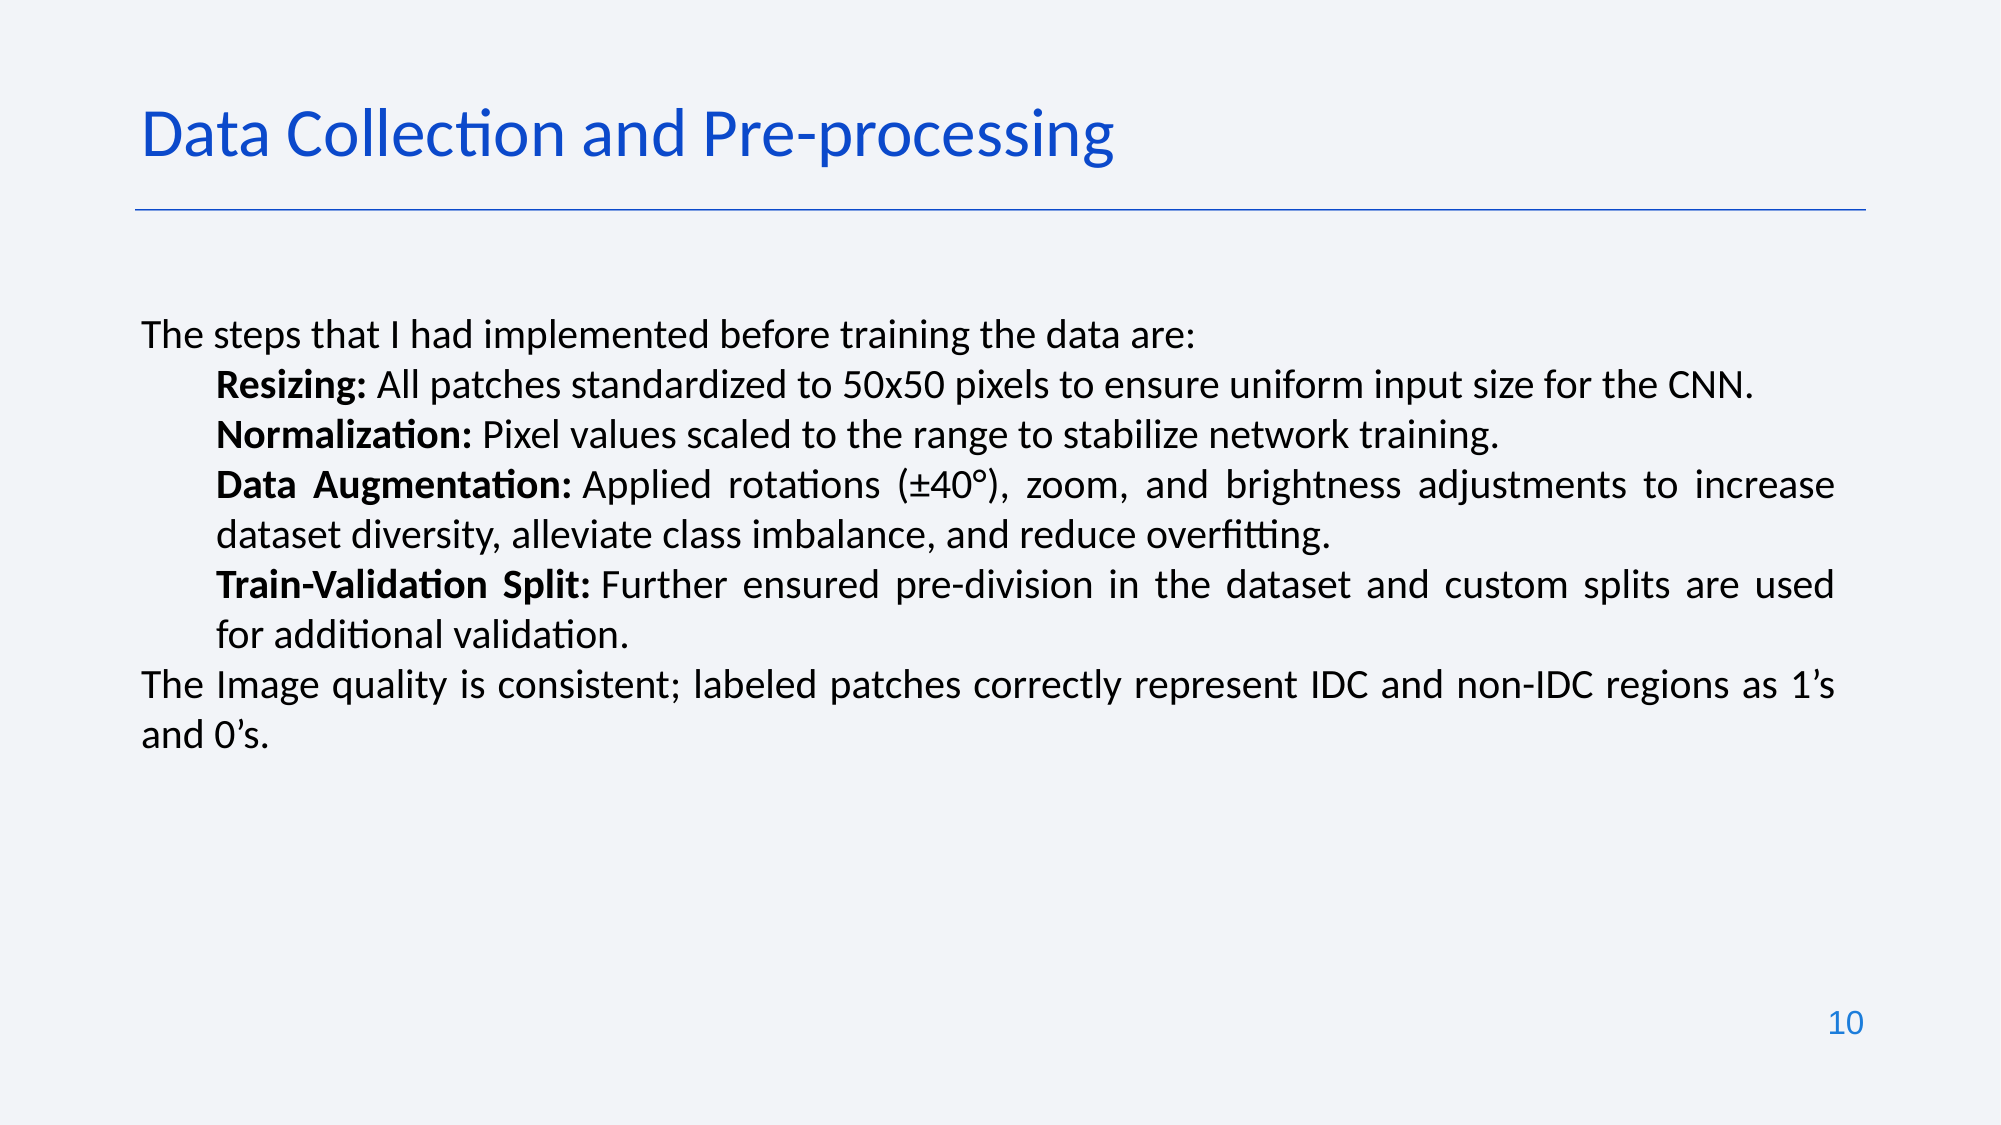

Data Collection and Pre-processing
The steps that I had implemented before training the data are:
Resizing: All patches standardized to 50x50 pixels to ensure uniform input size for the CNN.
Normalization: Pixel values scaled to the range to stabilize network training.
Data Augmentation: Applied rotations (±40°), zoom, and brightness adjustments to increase dataset diversity, alleviate class imbalance, and reduce overfitting.
Train-Validation Split: Further ensured pre-division in the dataset and custom splits are used for additional validation.
The Image quality is consistent; labeled patches correctly represent IDC and non-IDC regions as 1’s and 0’s.
10